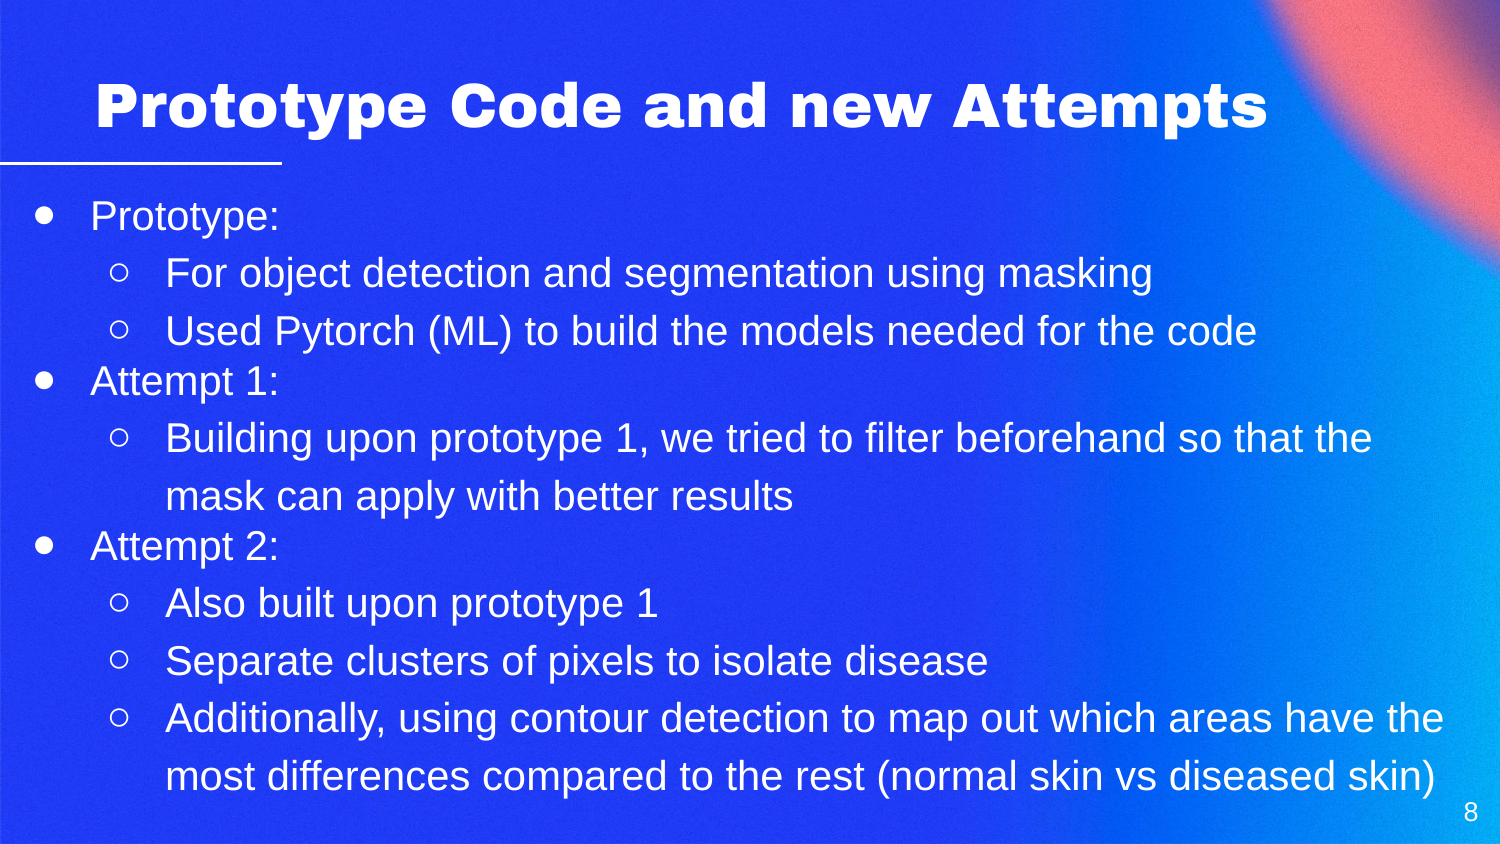

# Prototype Code and new Attempts
Prototype:
For object detection and segmentation using masking
Used Pytorch (ML) to build the models needed for the code
Attempt 1:
Building upon prototype 1, we tried to filter beforehand so that the mask can apply with better results
Attempt 2:
Also built upon prototype 1
Separate clusters of pixels to isolate disease
Additionally, using contour detection to map out which areas have the most differences compared to the rest (normal skin vs diseased skin)
8